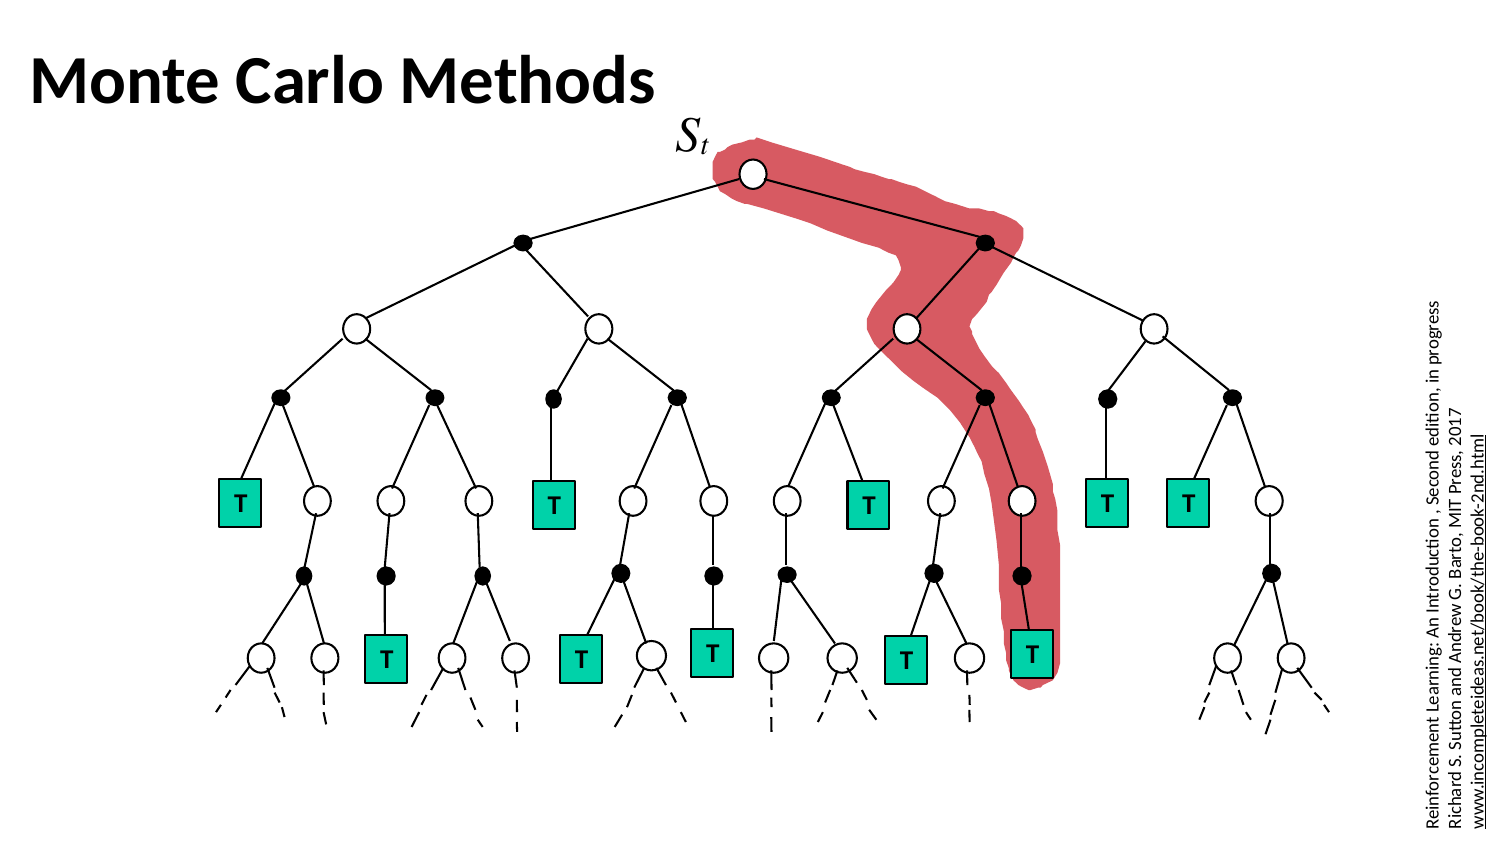

# Monte Carlo Methods
St

T

T
T
T
T

T

T

T

T

T

Reinforcement Learning: An Introduction , Second edition, in progress
Richard S. Sutton and Andrew G. Barto, MIT Press, 2017
www.incompleteideas.net/book/the-book-2nd.html

T

T

T

T

T

T

T

T

T

T